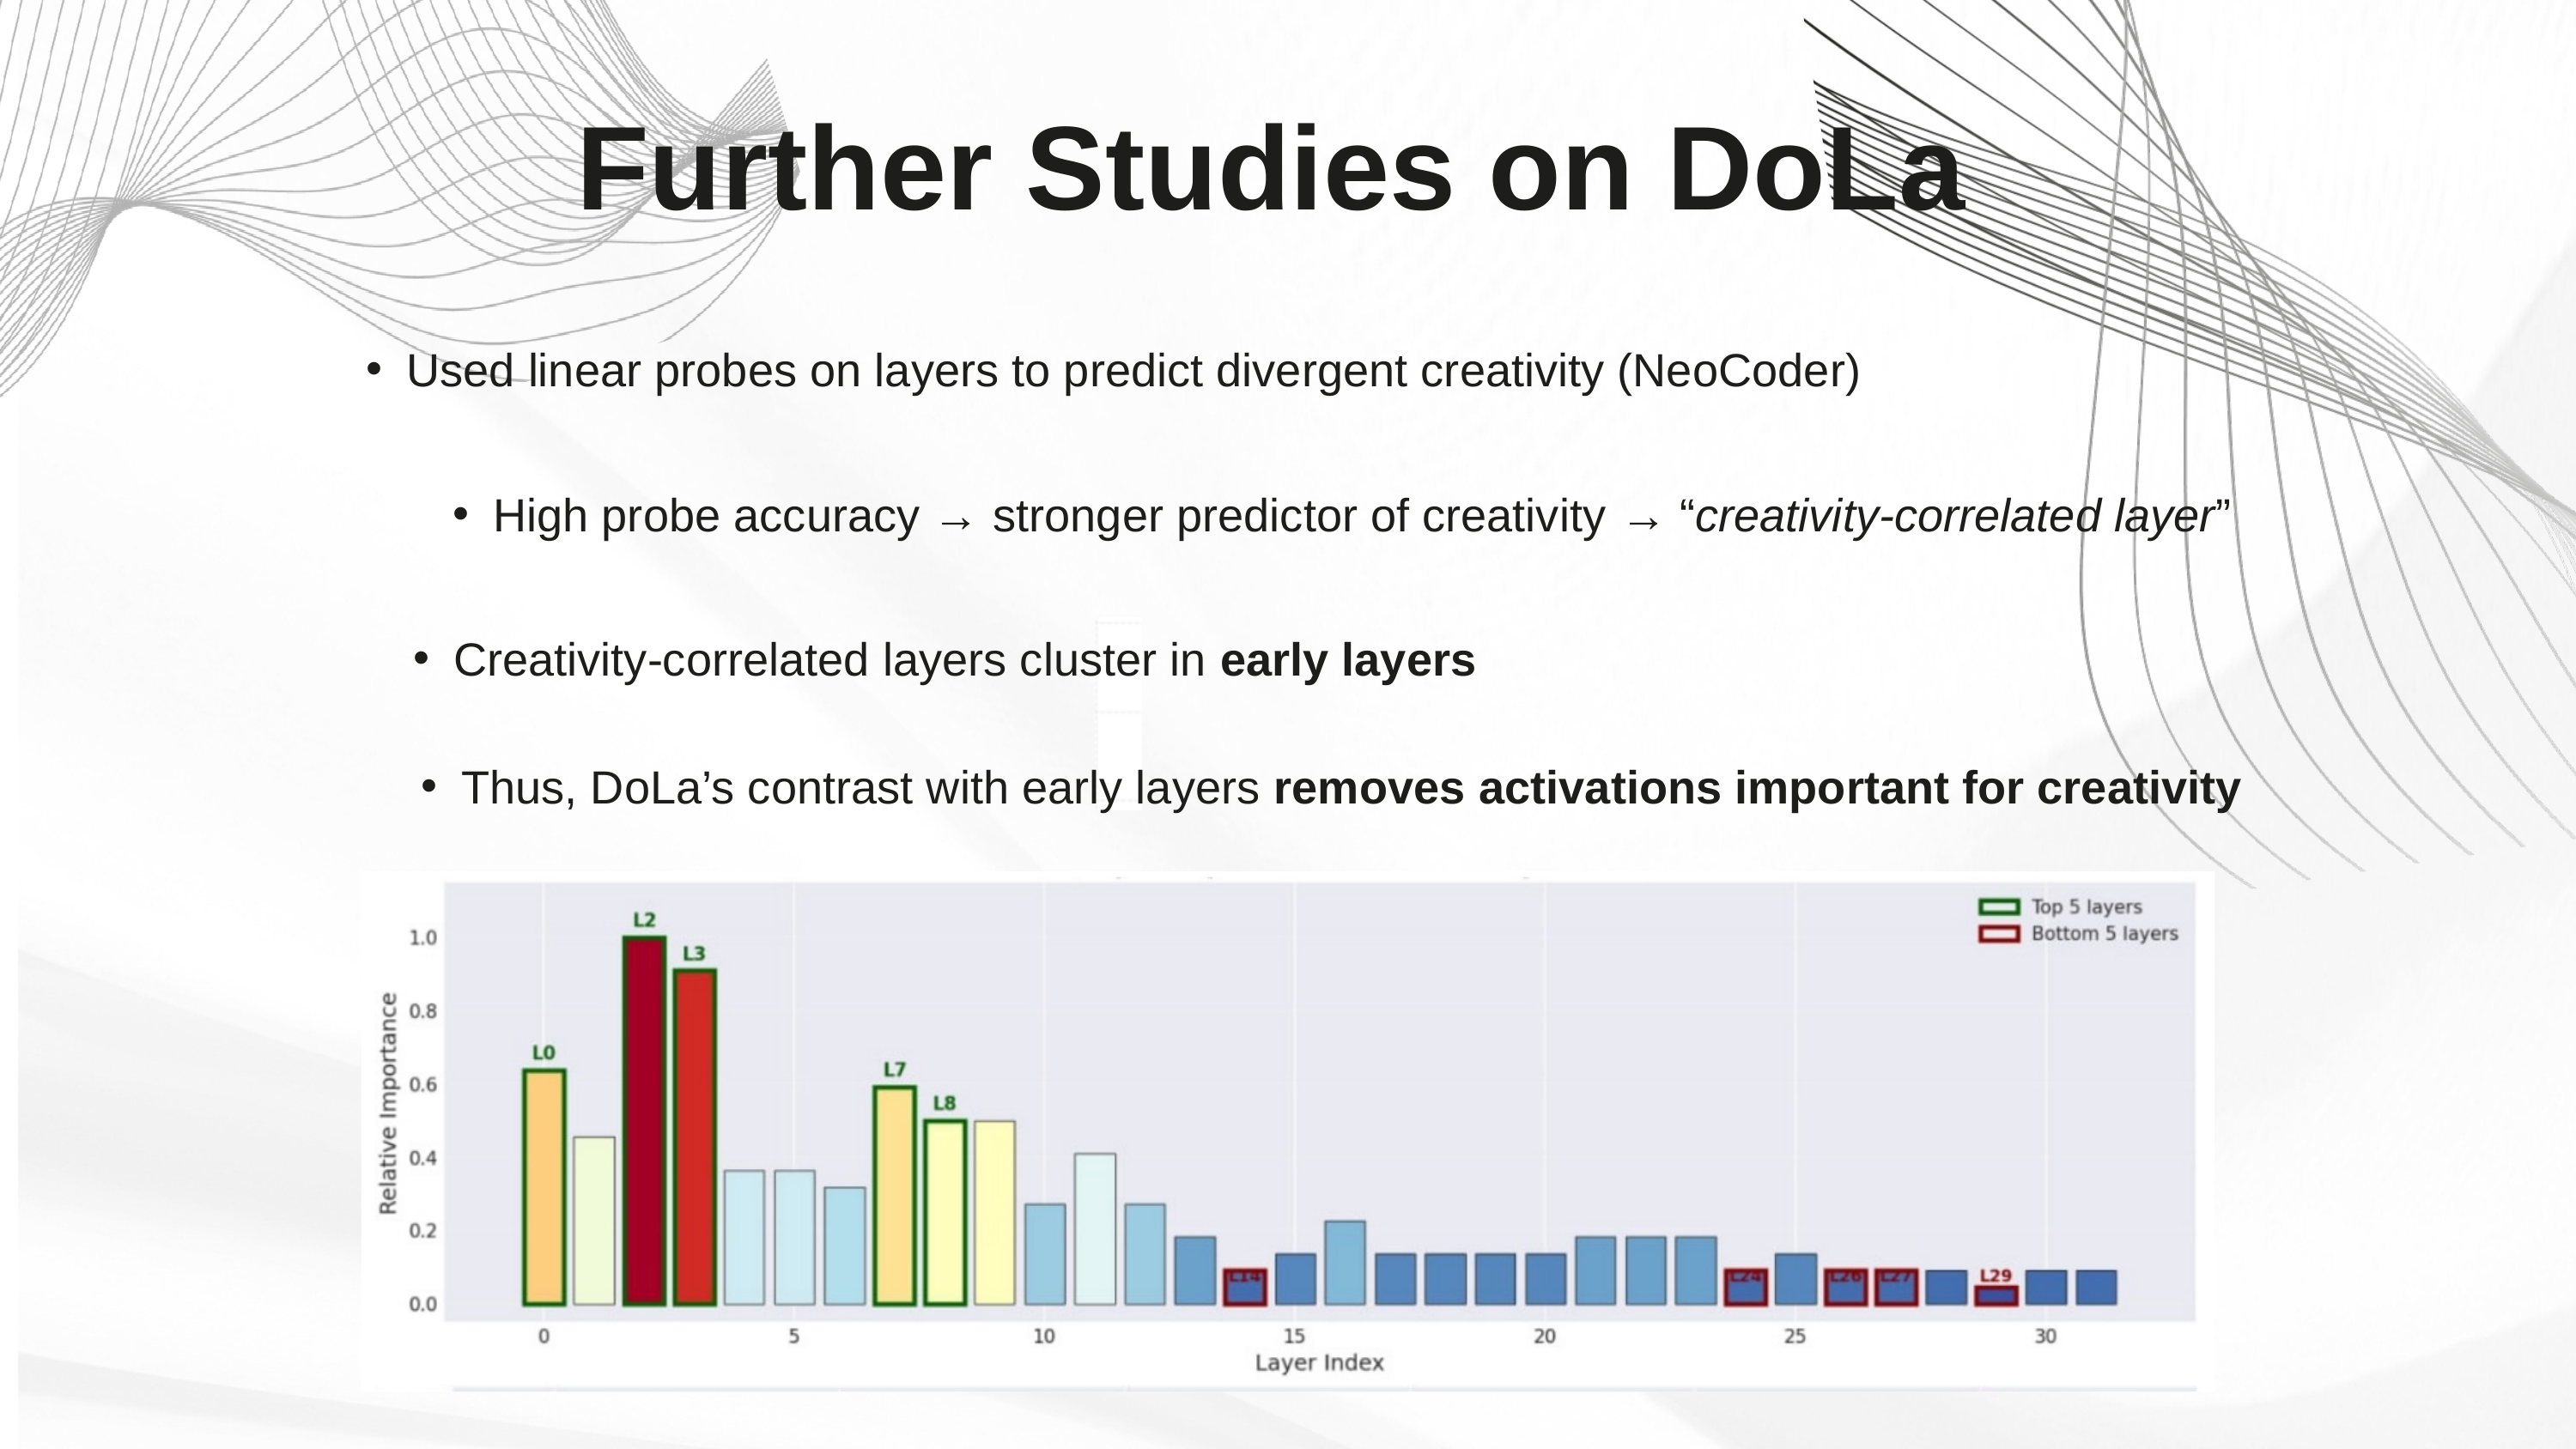

Further Studies on DoLa
Used linear probes on layers to predict divergent creativity (NeoCoder)
High probe accuracy → stronger predictor of creativity → “creativity-correlated layer”

Creativity-correlated layers cluster in early layers

Thus, DoLa’s contrast with early layers removes activations important for creativity